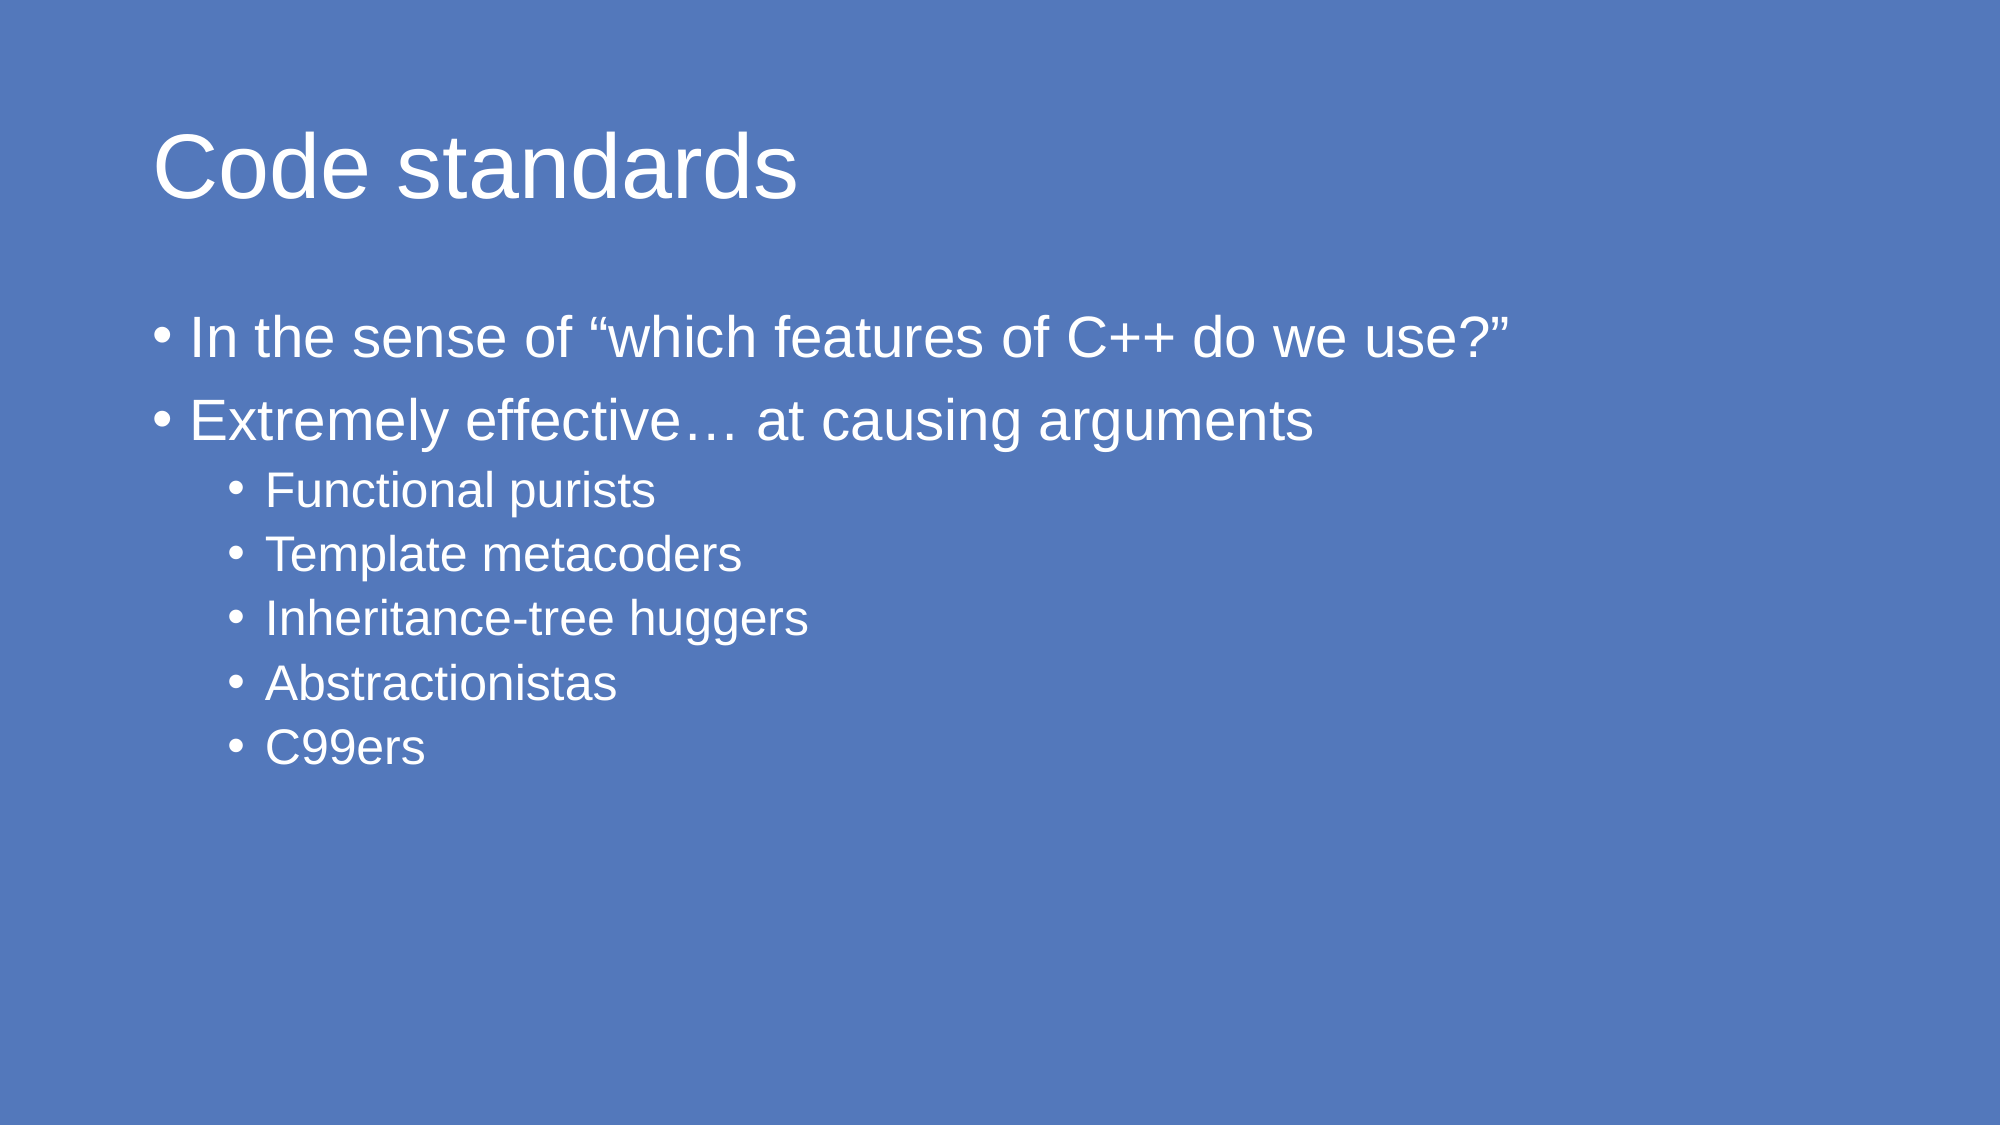

# Code standards
In the sense of “which features of C++ do we use?”
Extremely effective… at causing arguments
Functional purists
Template metacoders
Inheritance-tree huggers
Abstractionistas
C99ers